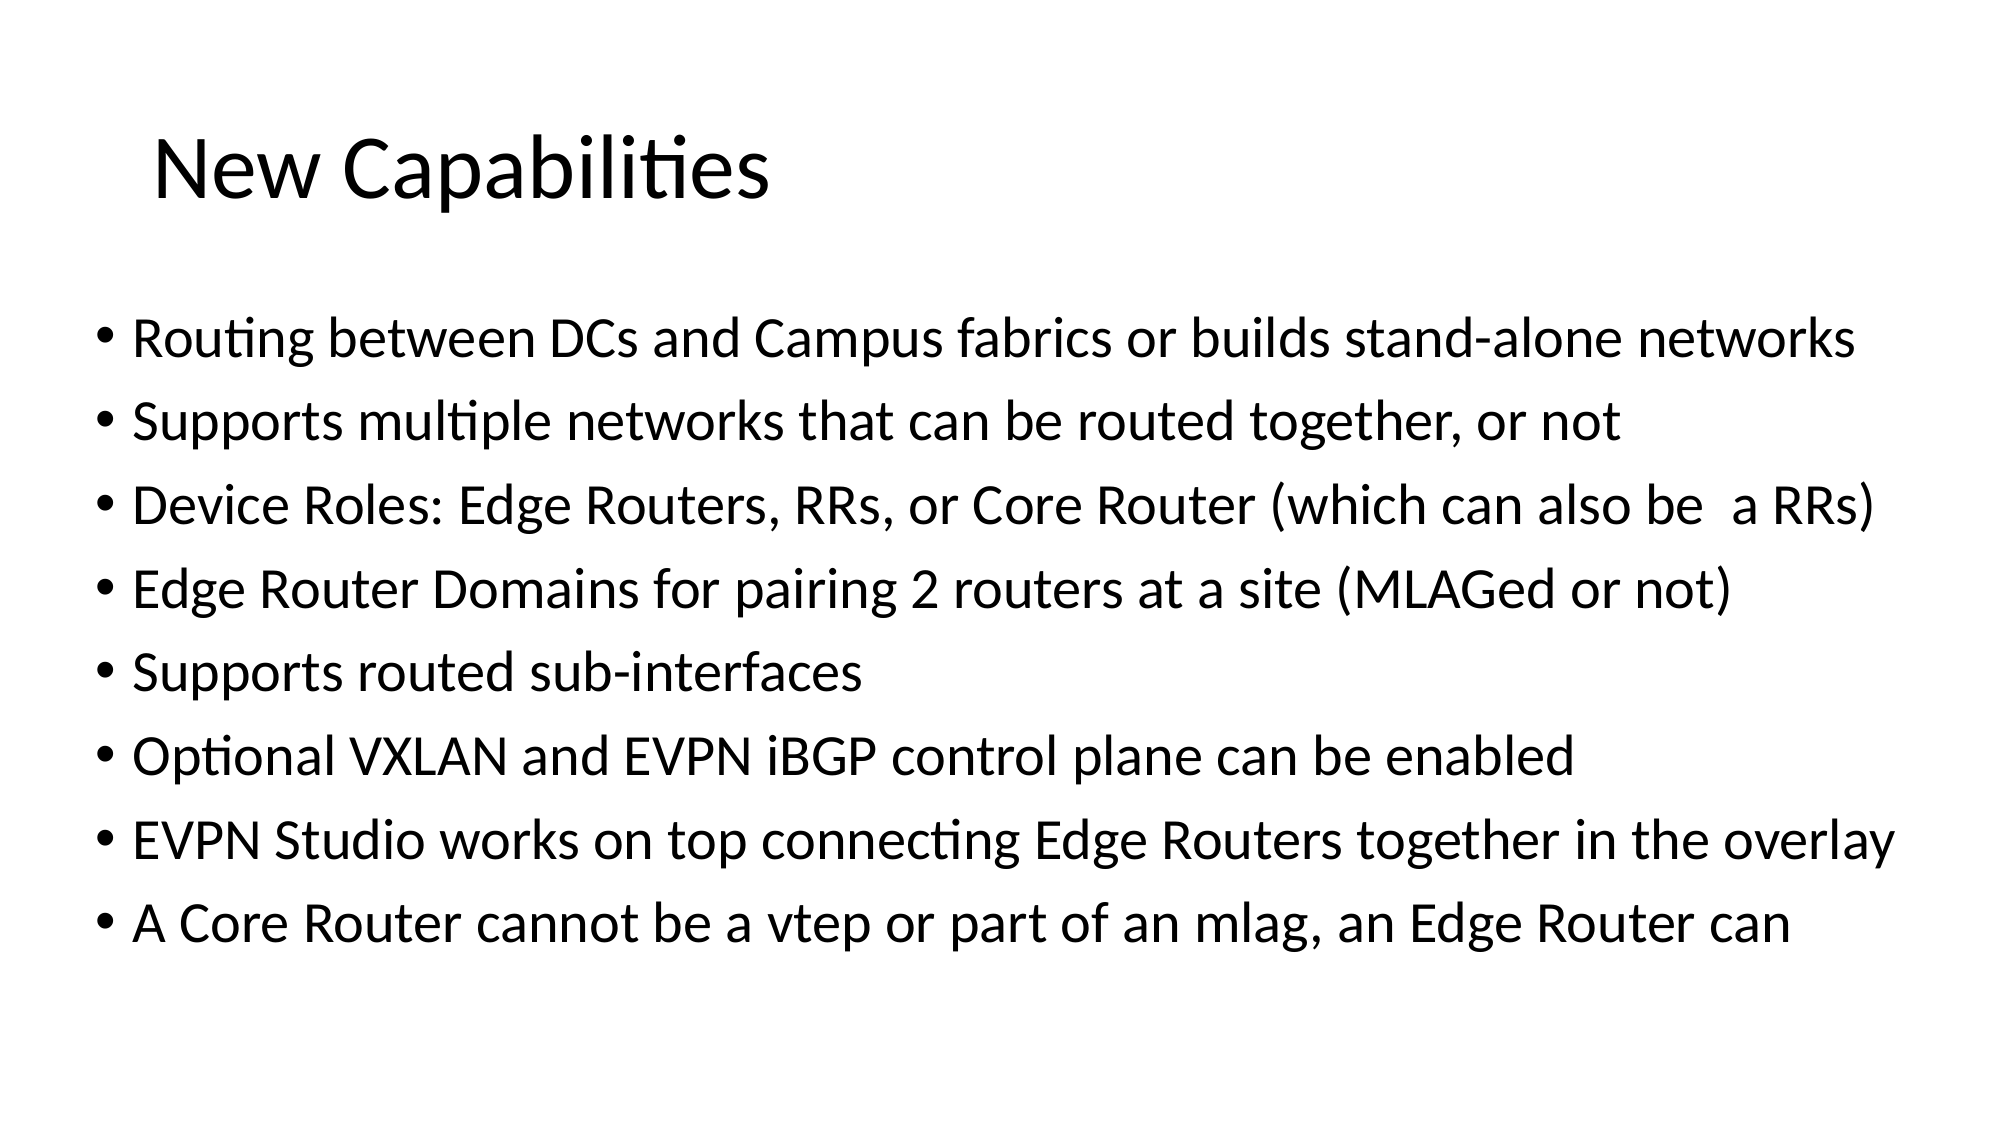

# New Capabilities
Routing between DCs and Campus fabrics or builds stand-alone networks
Supports multiple networks that can be routed together, or not
Device Roles: Edge Routers, RRs, or Core Router (which can also be  a RRs)
Edge Router Domains for pairing 2 routers at a site (MLAGed or not)
Supports routed sub-interfaces
Optional VXLAN and EVPN iBGP control plane can be enabled
EVPN Studio works on top connecting Edge Routers together in the overlay
A Core Router cannot be a vtep or part of an mlag, an Edge Router can